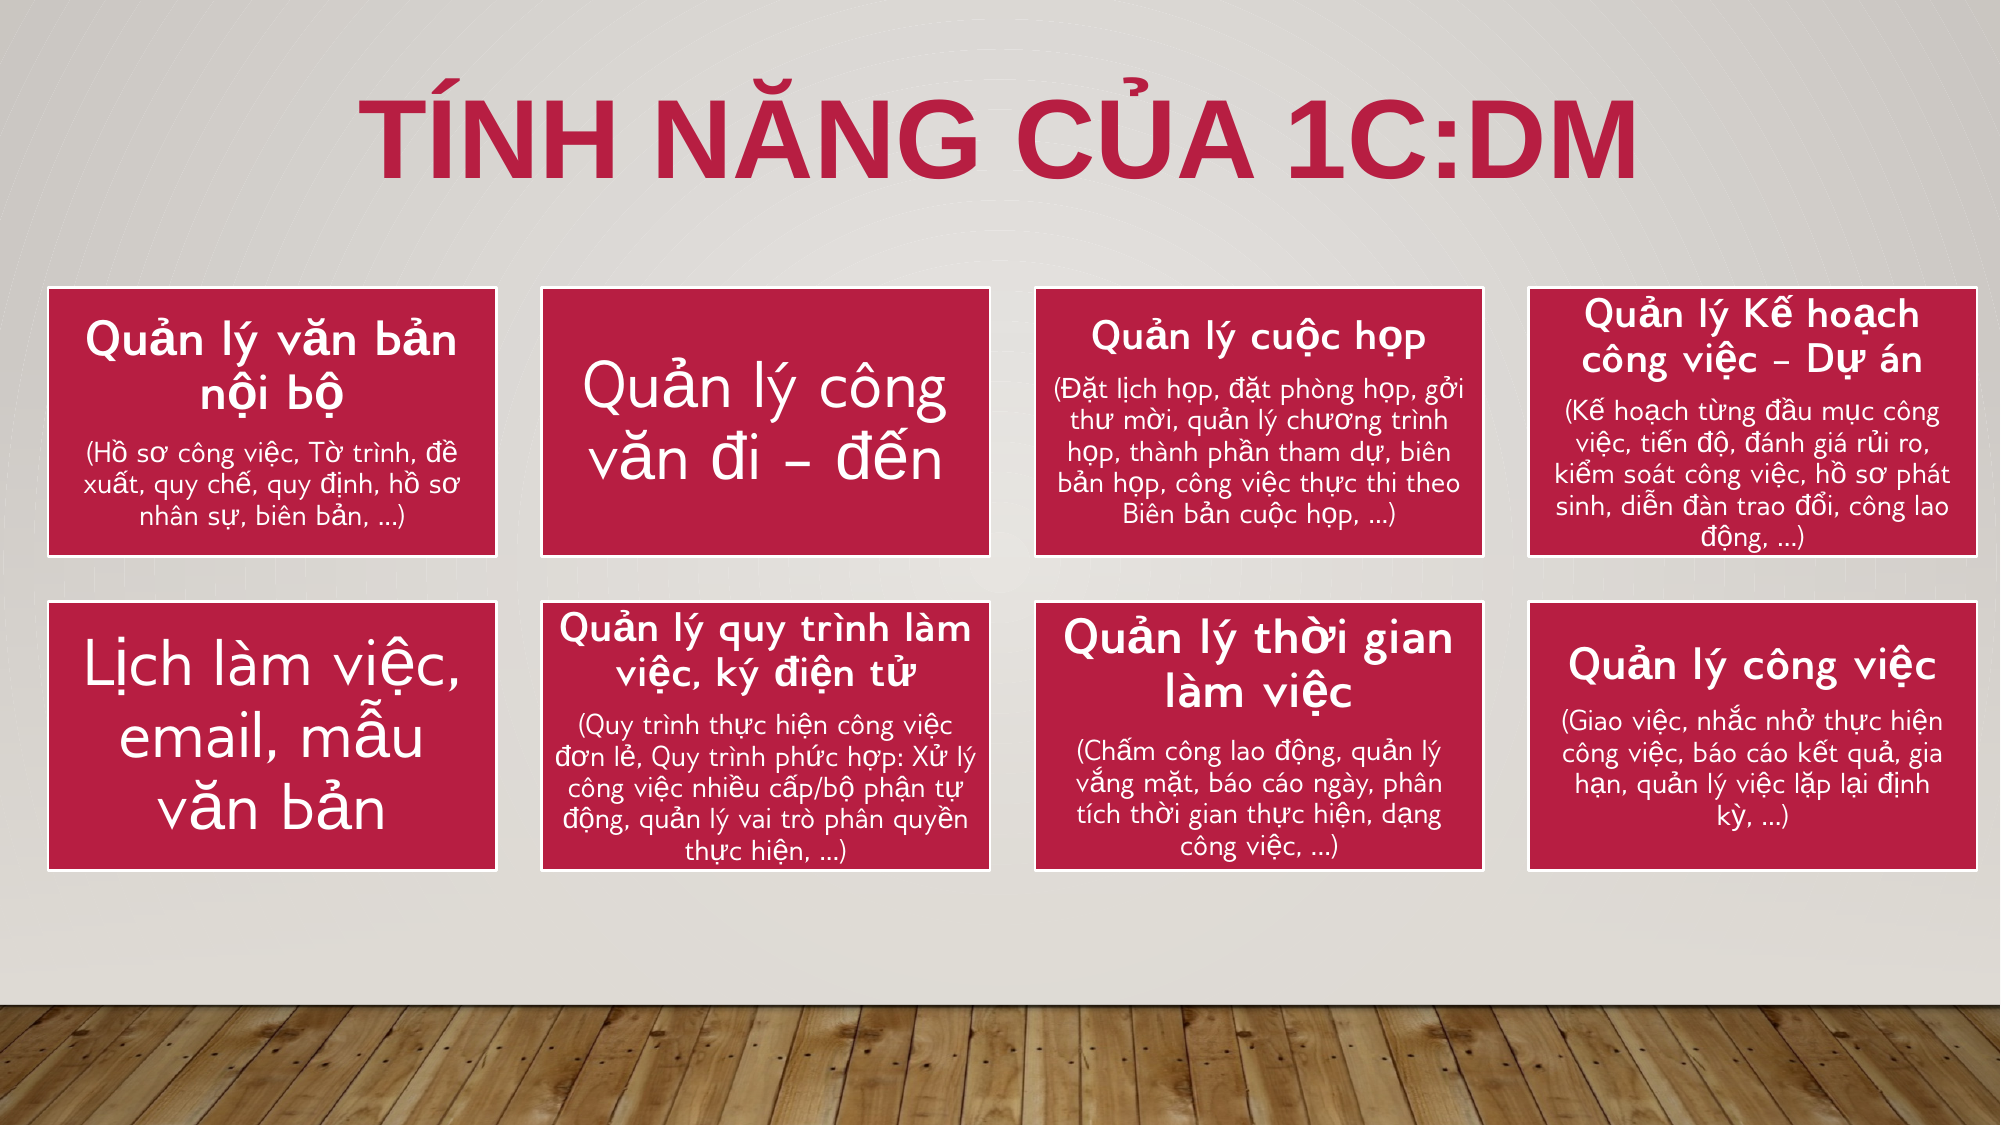

TÍNH NĂNG CỦA 1C:DM
Quản lý văn bản nội bộ
(Hồ sơ công việc, Tờ trình, đề xuất, quy chế, quy định, hồ sơ nhân sự, biên bản, ...)
Quản lý công văn đi – đến
Quản lý cuộc họp
(Đặt lịch họp, đặt phòng họp, gởi thư mời, quản lý chương trình họp, thành phần tham dự, biên bản họp, công việc thực thi theo Biên bản cuộc họp, ...)
Quản lý Kế hoạch công việc – Dự án
(Kế hoạch từng đầu mục công việc, tiến độ, đánh giá rủi ro, kiểm soát công việc, hồ sơ phát sinh, diễn đàn trao đổi, công lao động, ...)
Lịch làm việc, email, mẫu văn bản
Quản lý quy trình làm việc, ký điện tử
(Quy trình thực hiện công việc đơn lẻ, Quy trình phức hợp: Xử lý công việc nhiều cấp/bộ phận tự động, quản lý vai trò phân quyền thực hiện, ...)
Quản lý thời gian làm việc
(Chấm công lao động, quản lý vắng mặt, báo cáo ngày, phân tích thời gian thực hiện, dạng công việc, ...)
Quản lý công việc
(Giao việc, nhắc nhở thực hiện công việc, báo cáo kết quả, gia hạn, quản lý việc lặp lại định kỳ, ...)